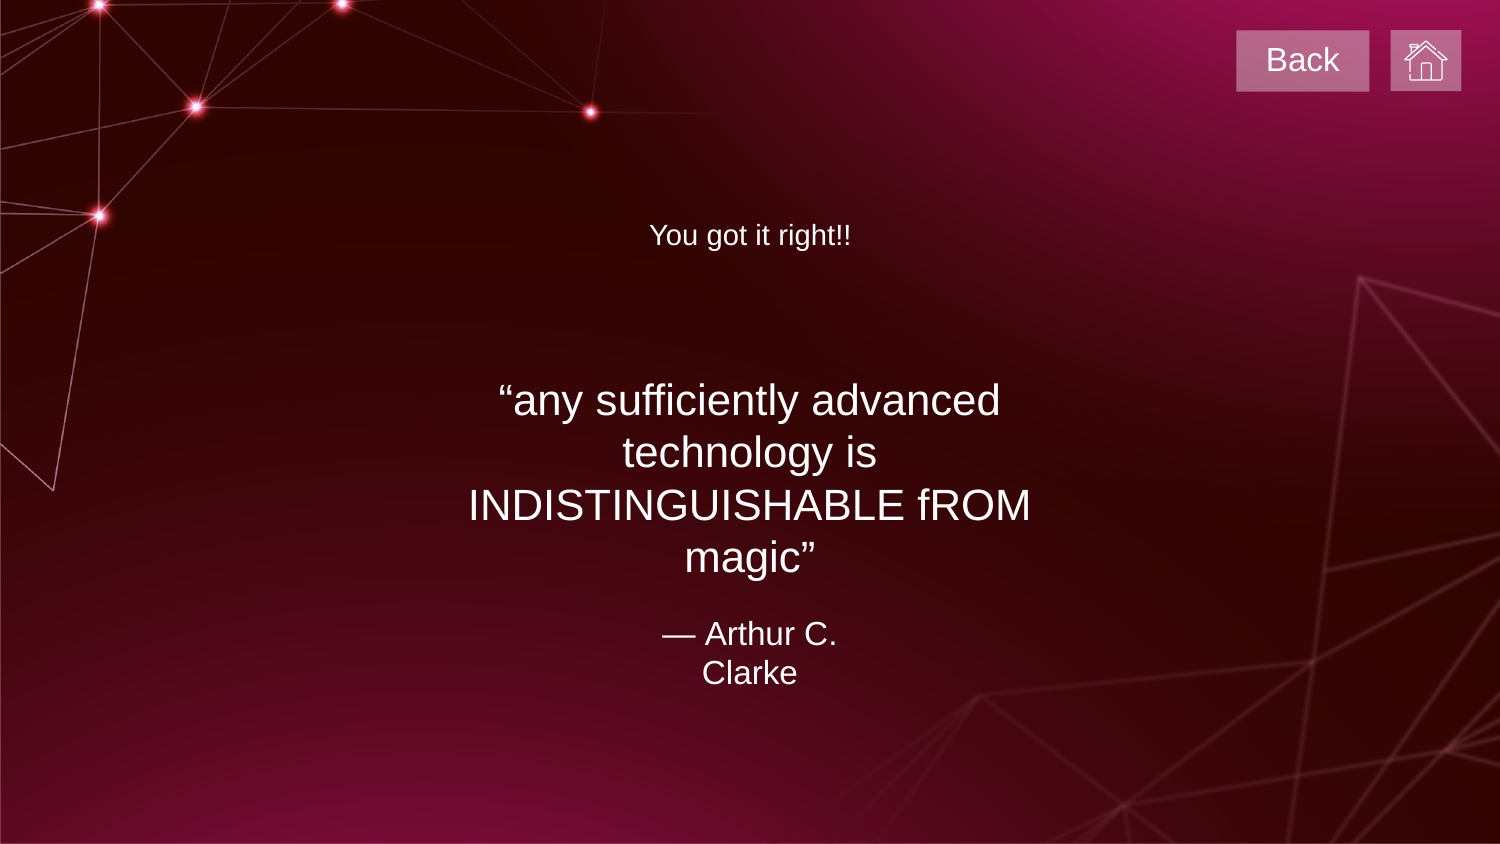

Back

# You got it right!!
“any sufficiently advanced technology is INDISTINGUISHABLE fROM magic”
— Arthur C. Clarke